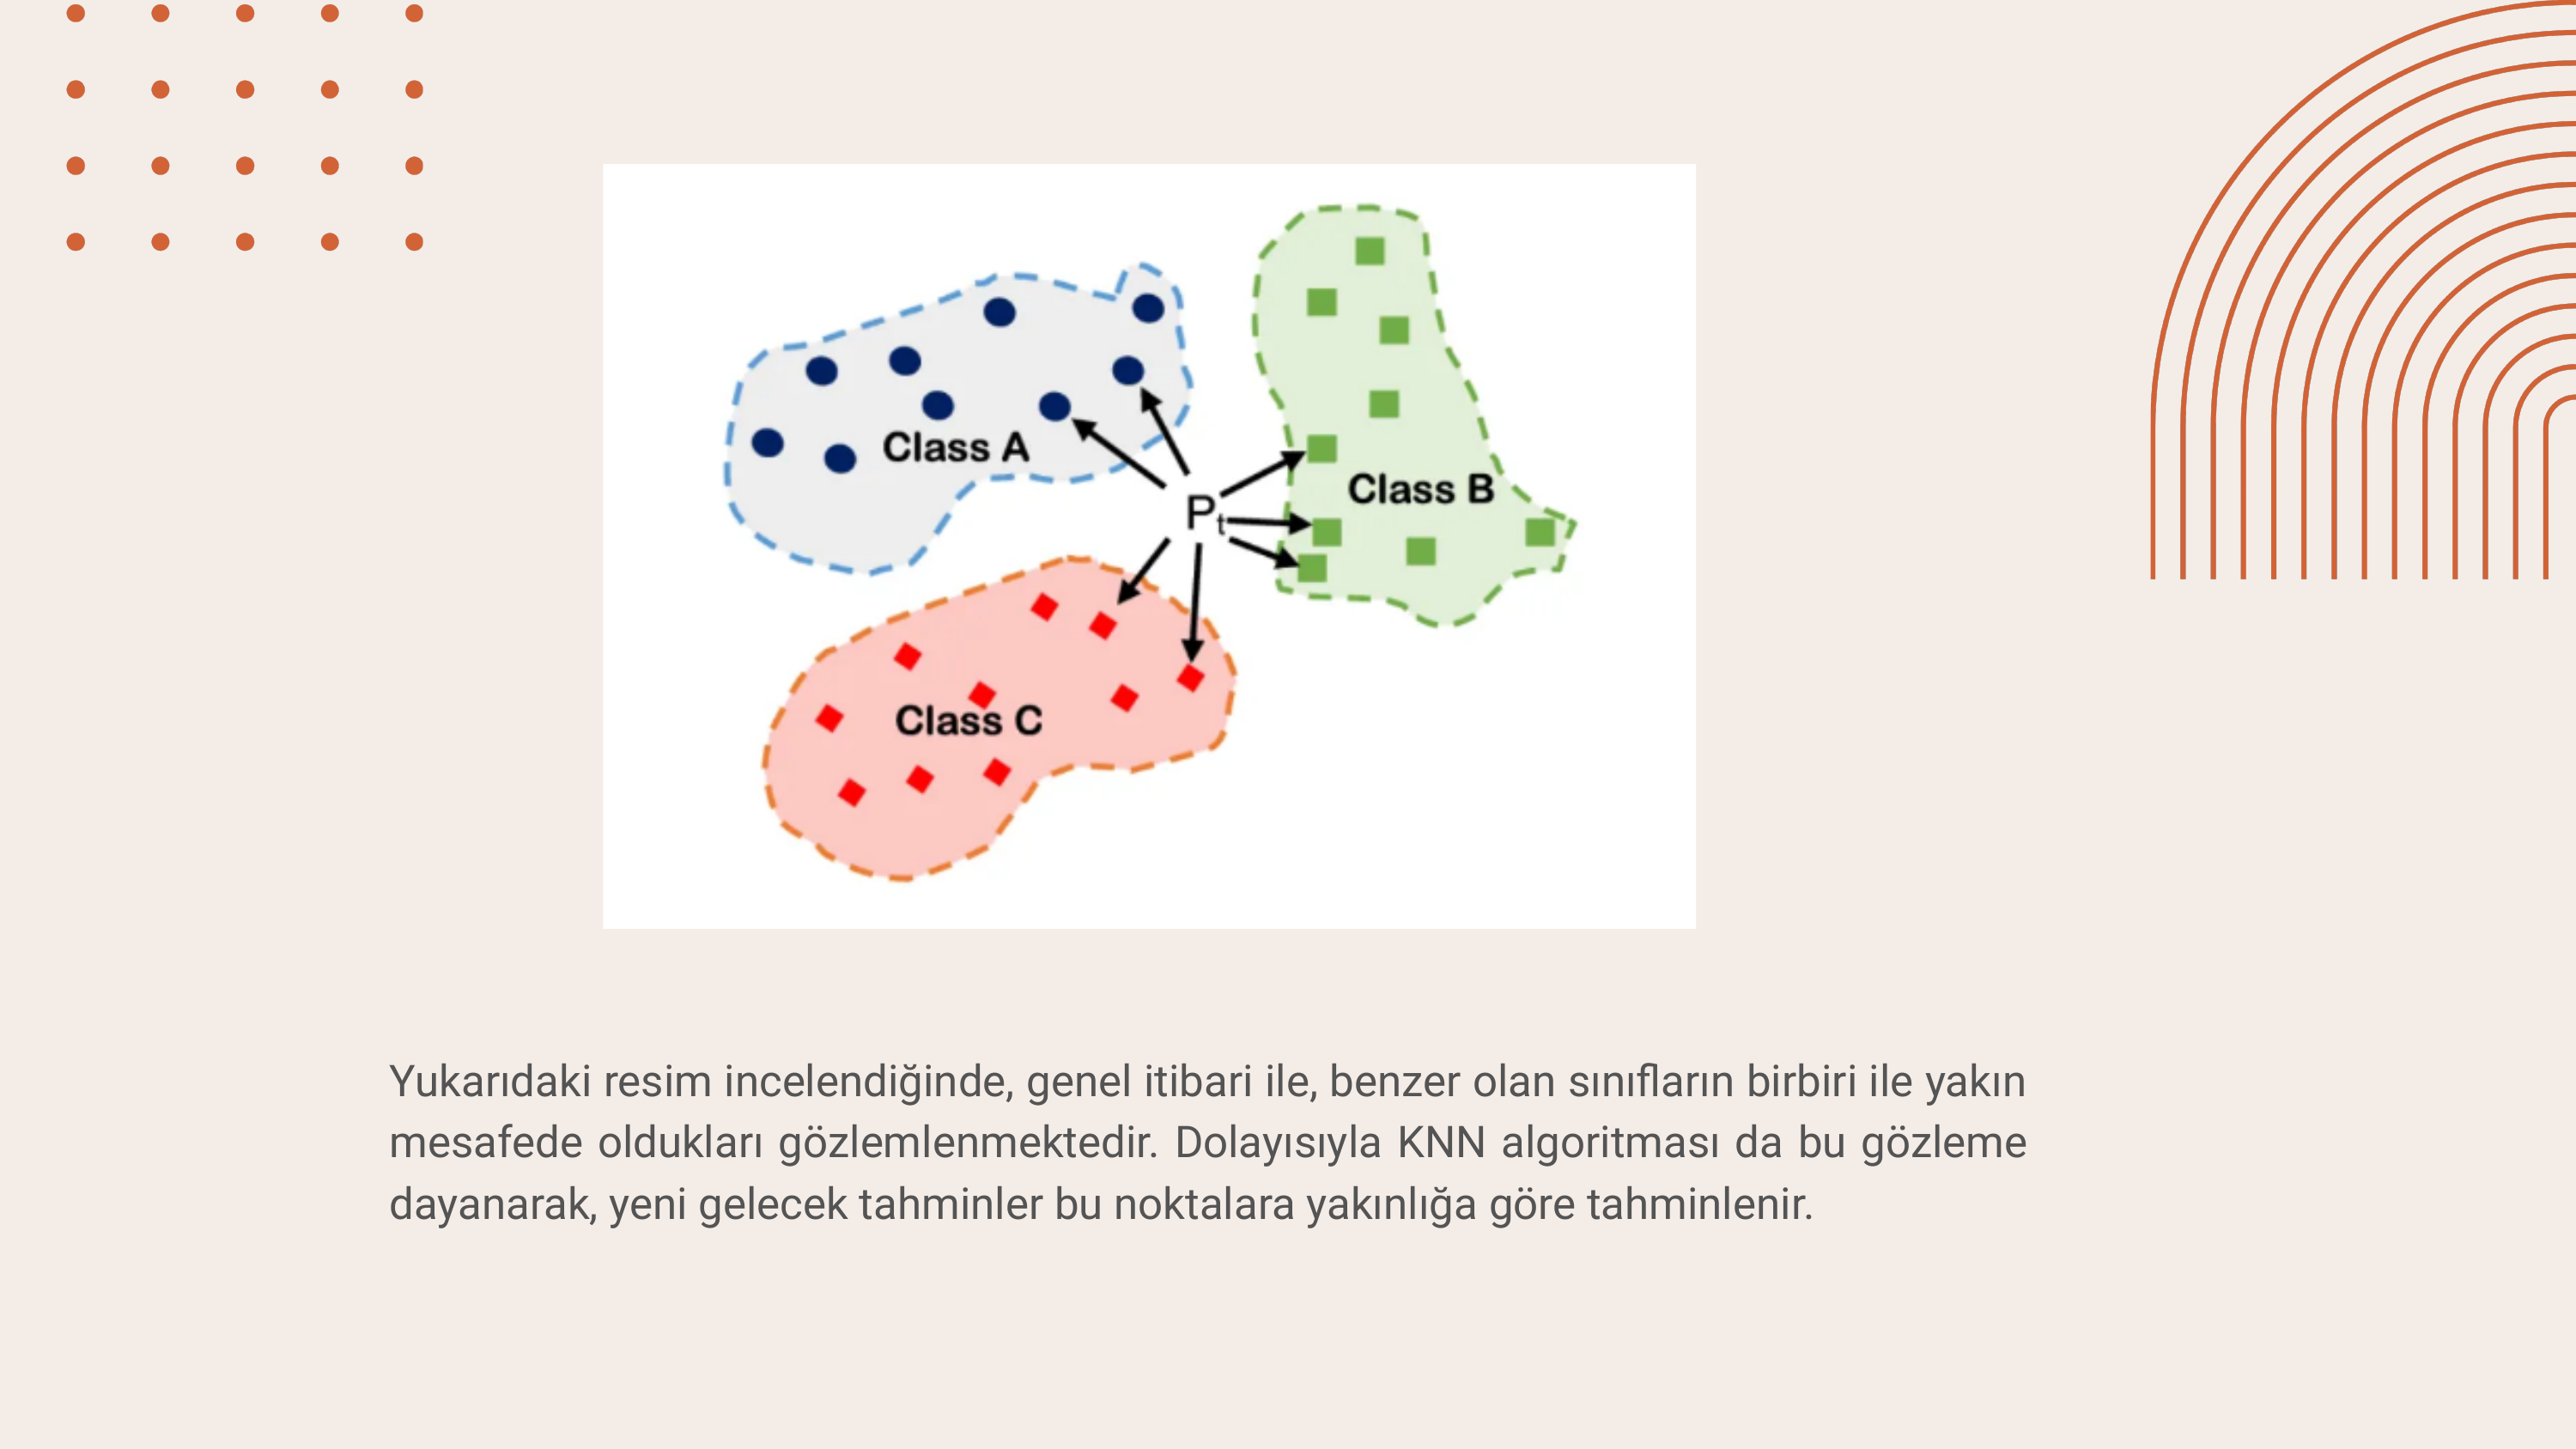

Yukarıdaki resim incelendiğinde, genel itibari ile, benzer olan sınıfların birbiri ile yakın mesafede oldukları gözlemlenmektedir. Dolayısıyla KNN algoritması da bu gözleme dayanarak, yeni gelecek tahminler bu noktalara yakınlığa göre tahminlenir.